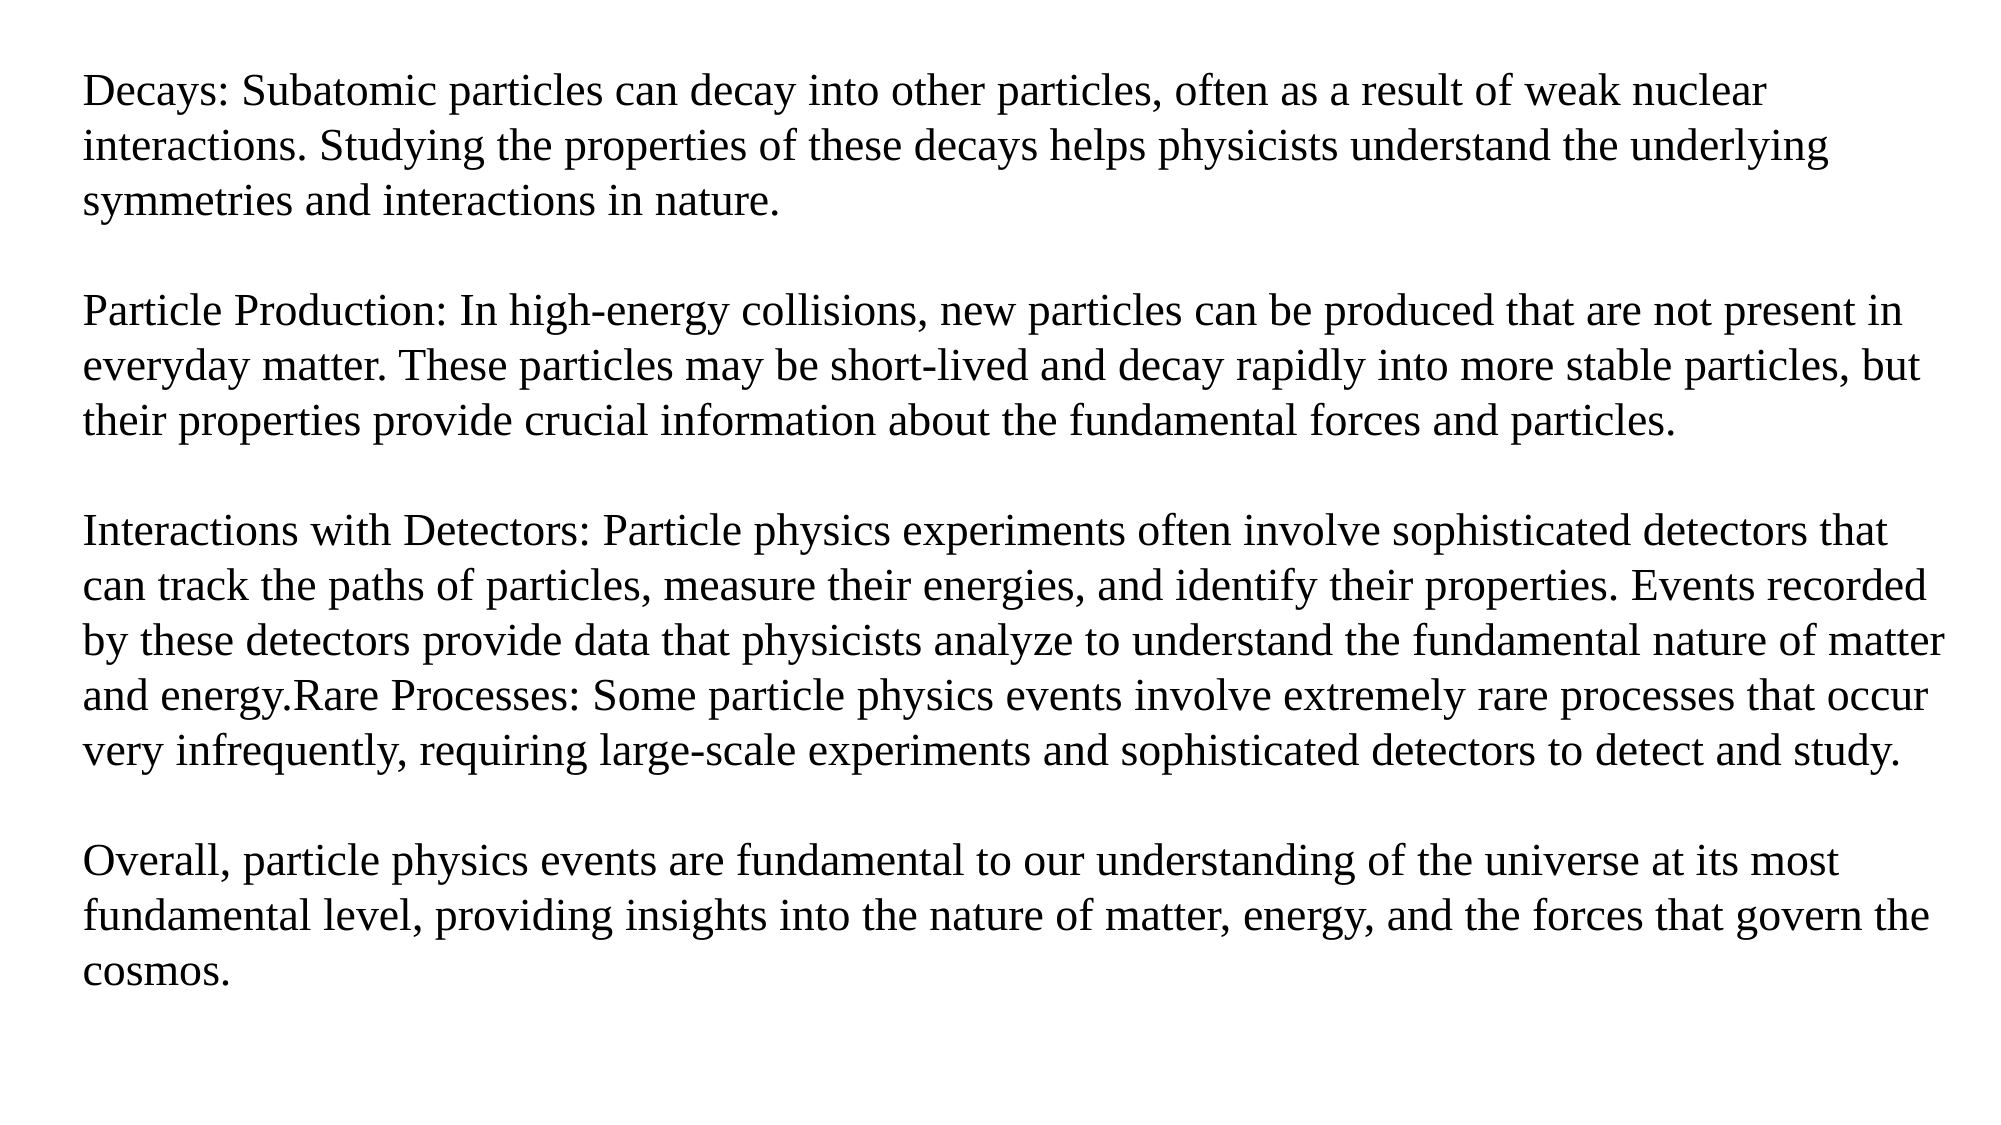

Decays: Subatomic particles can decay into other particles, often as a result of weak nuclear interactions. Studying the properties of these decays helps physicists understand the underlying symmetries and interactions in nature.

Particle Production: In high-energy collisions, new particles can be produced that are not present in everyday matter. These particles may be short-lived and decay rapidly into more stable particles, but their properties provide crucial information about the fundamental forces and particles.

Interactions with Detectors: Particle physics experiments often involve sophisticated detectors that can track the paths of particles, measure their energies, and identify their properties. Events recorded by these detectors provide data that physicists analyze to understand the fundamental nature of matter and energy.Rare Processes: Some particle physics events involve extremely rare processes that occur very infrequently, requiring large-scale experiments and sophisticated detectors to detect and study.

Overall, particle physics events are fundamental to our understanding of the universe at its most fundamental level, providing insights into the nature of matter, energy, and the forces that govern the cosmos.